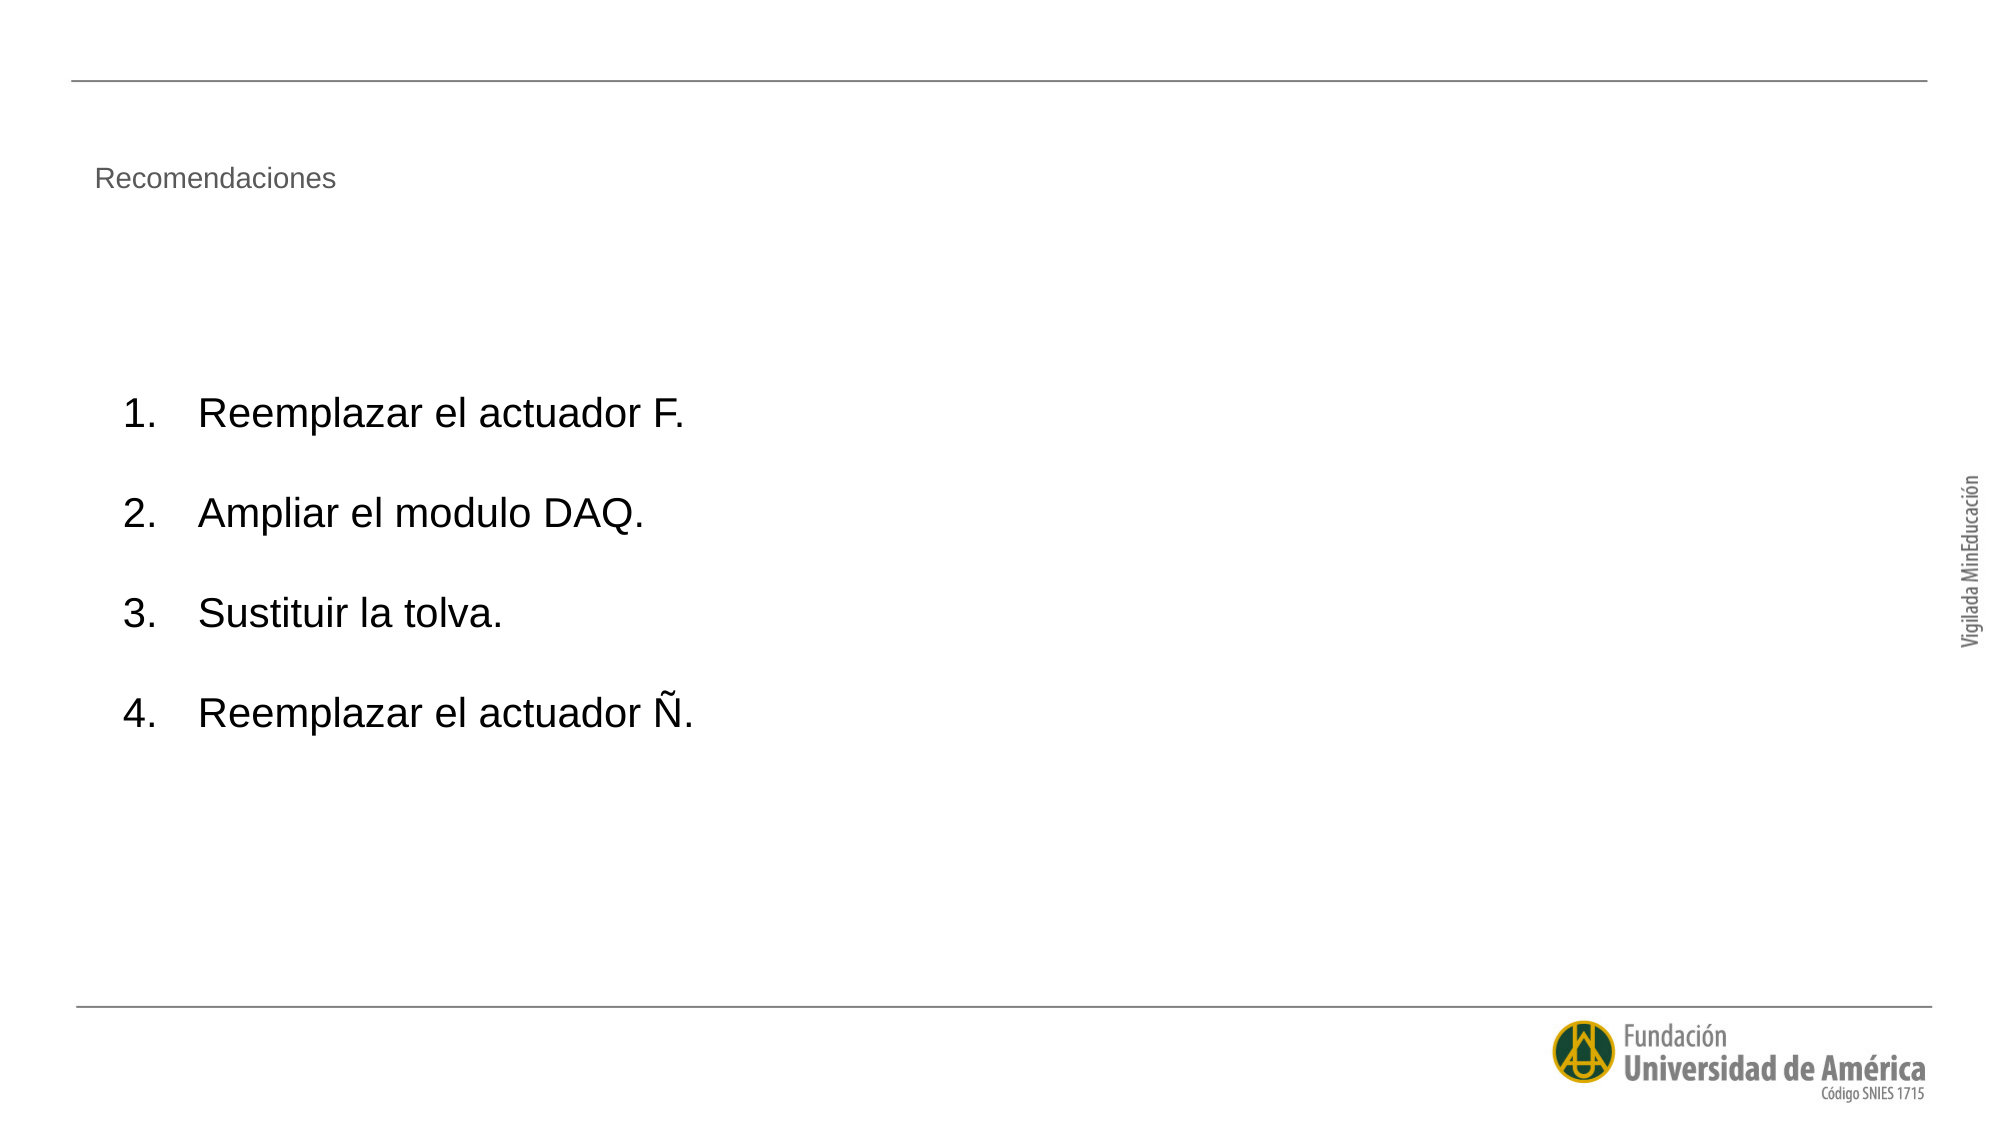

# Recomendaciones
Reemplazar el actuador F.

Ampliar el modulo DAQ.

Sustituir la tolva.

Reemplazar el actuador Ñ.